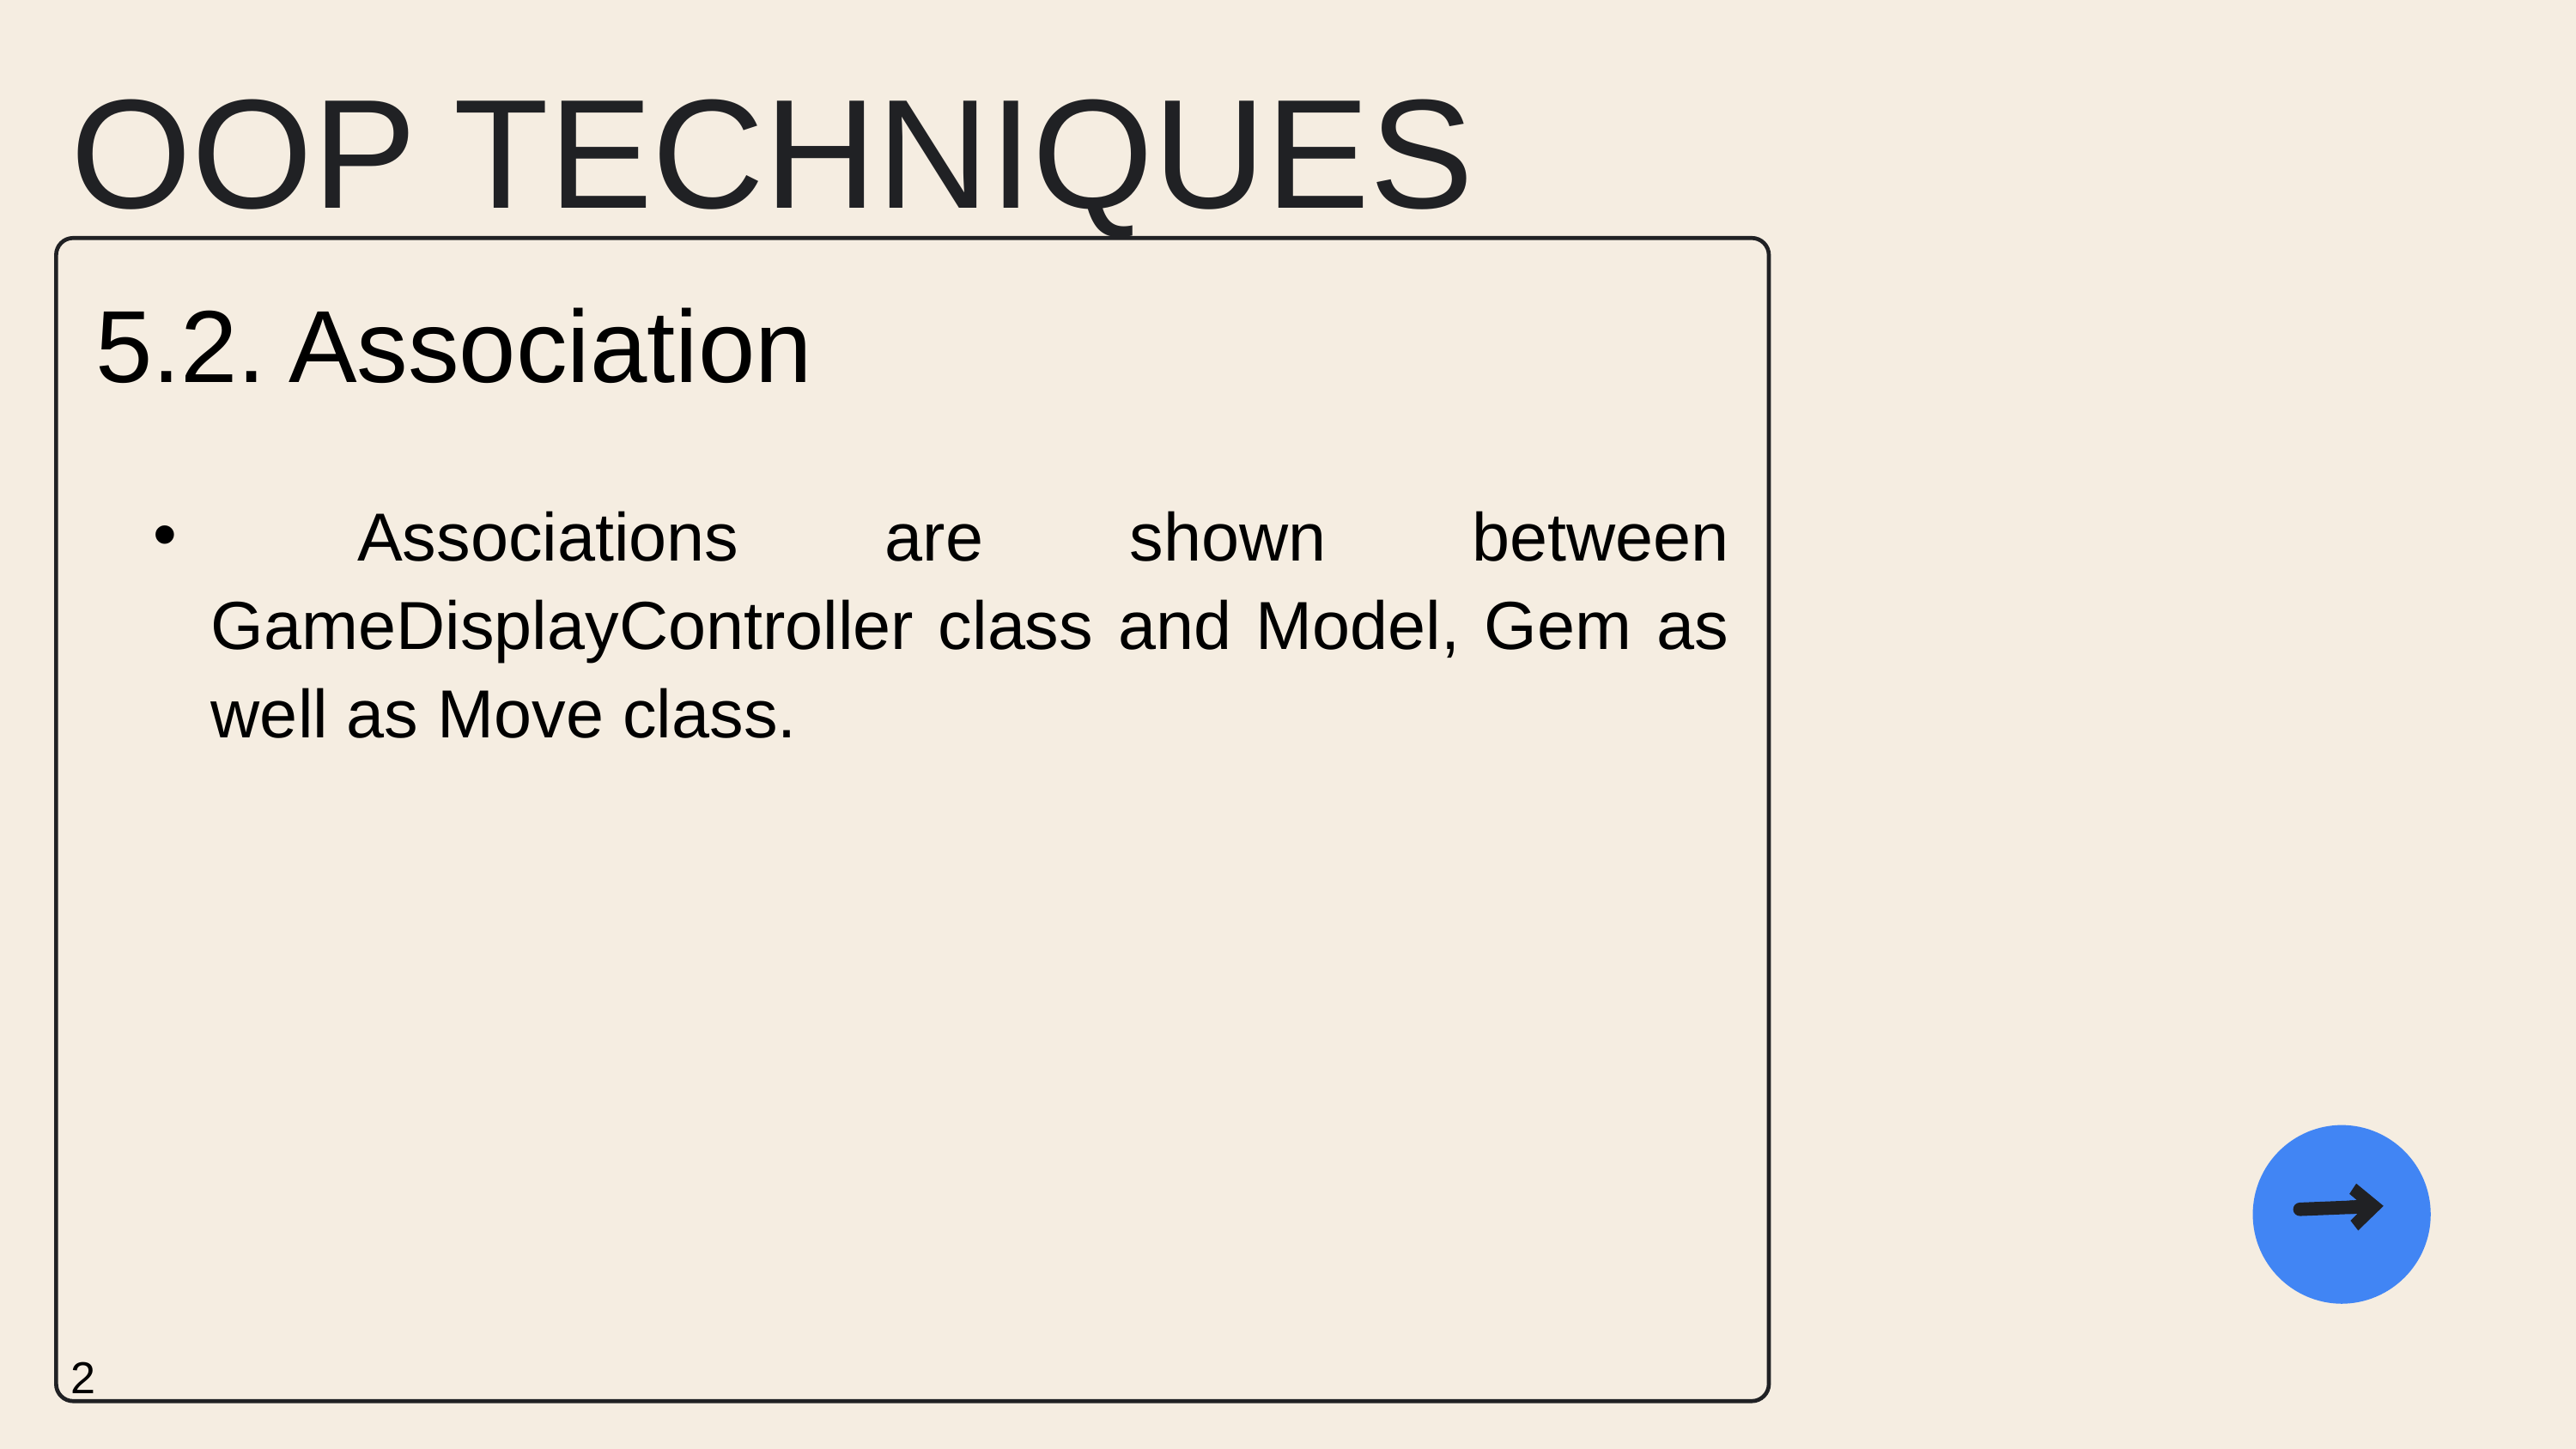

OOP TECHNIQUES

5.2. Association
 Associations are shown between GameDisplayController class and Model, Gem as well as Move class.

2